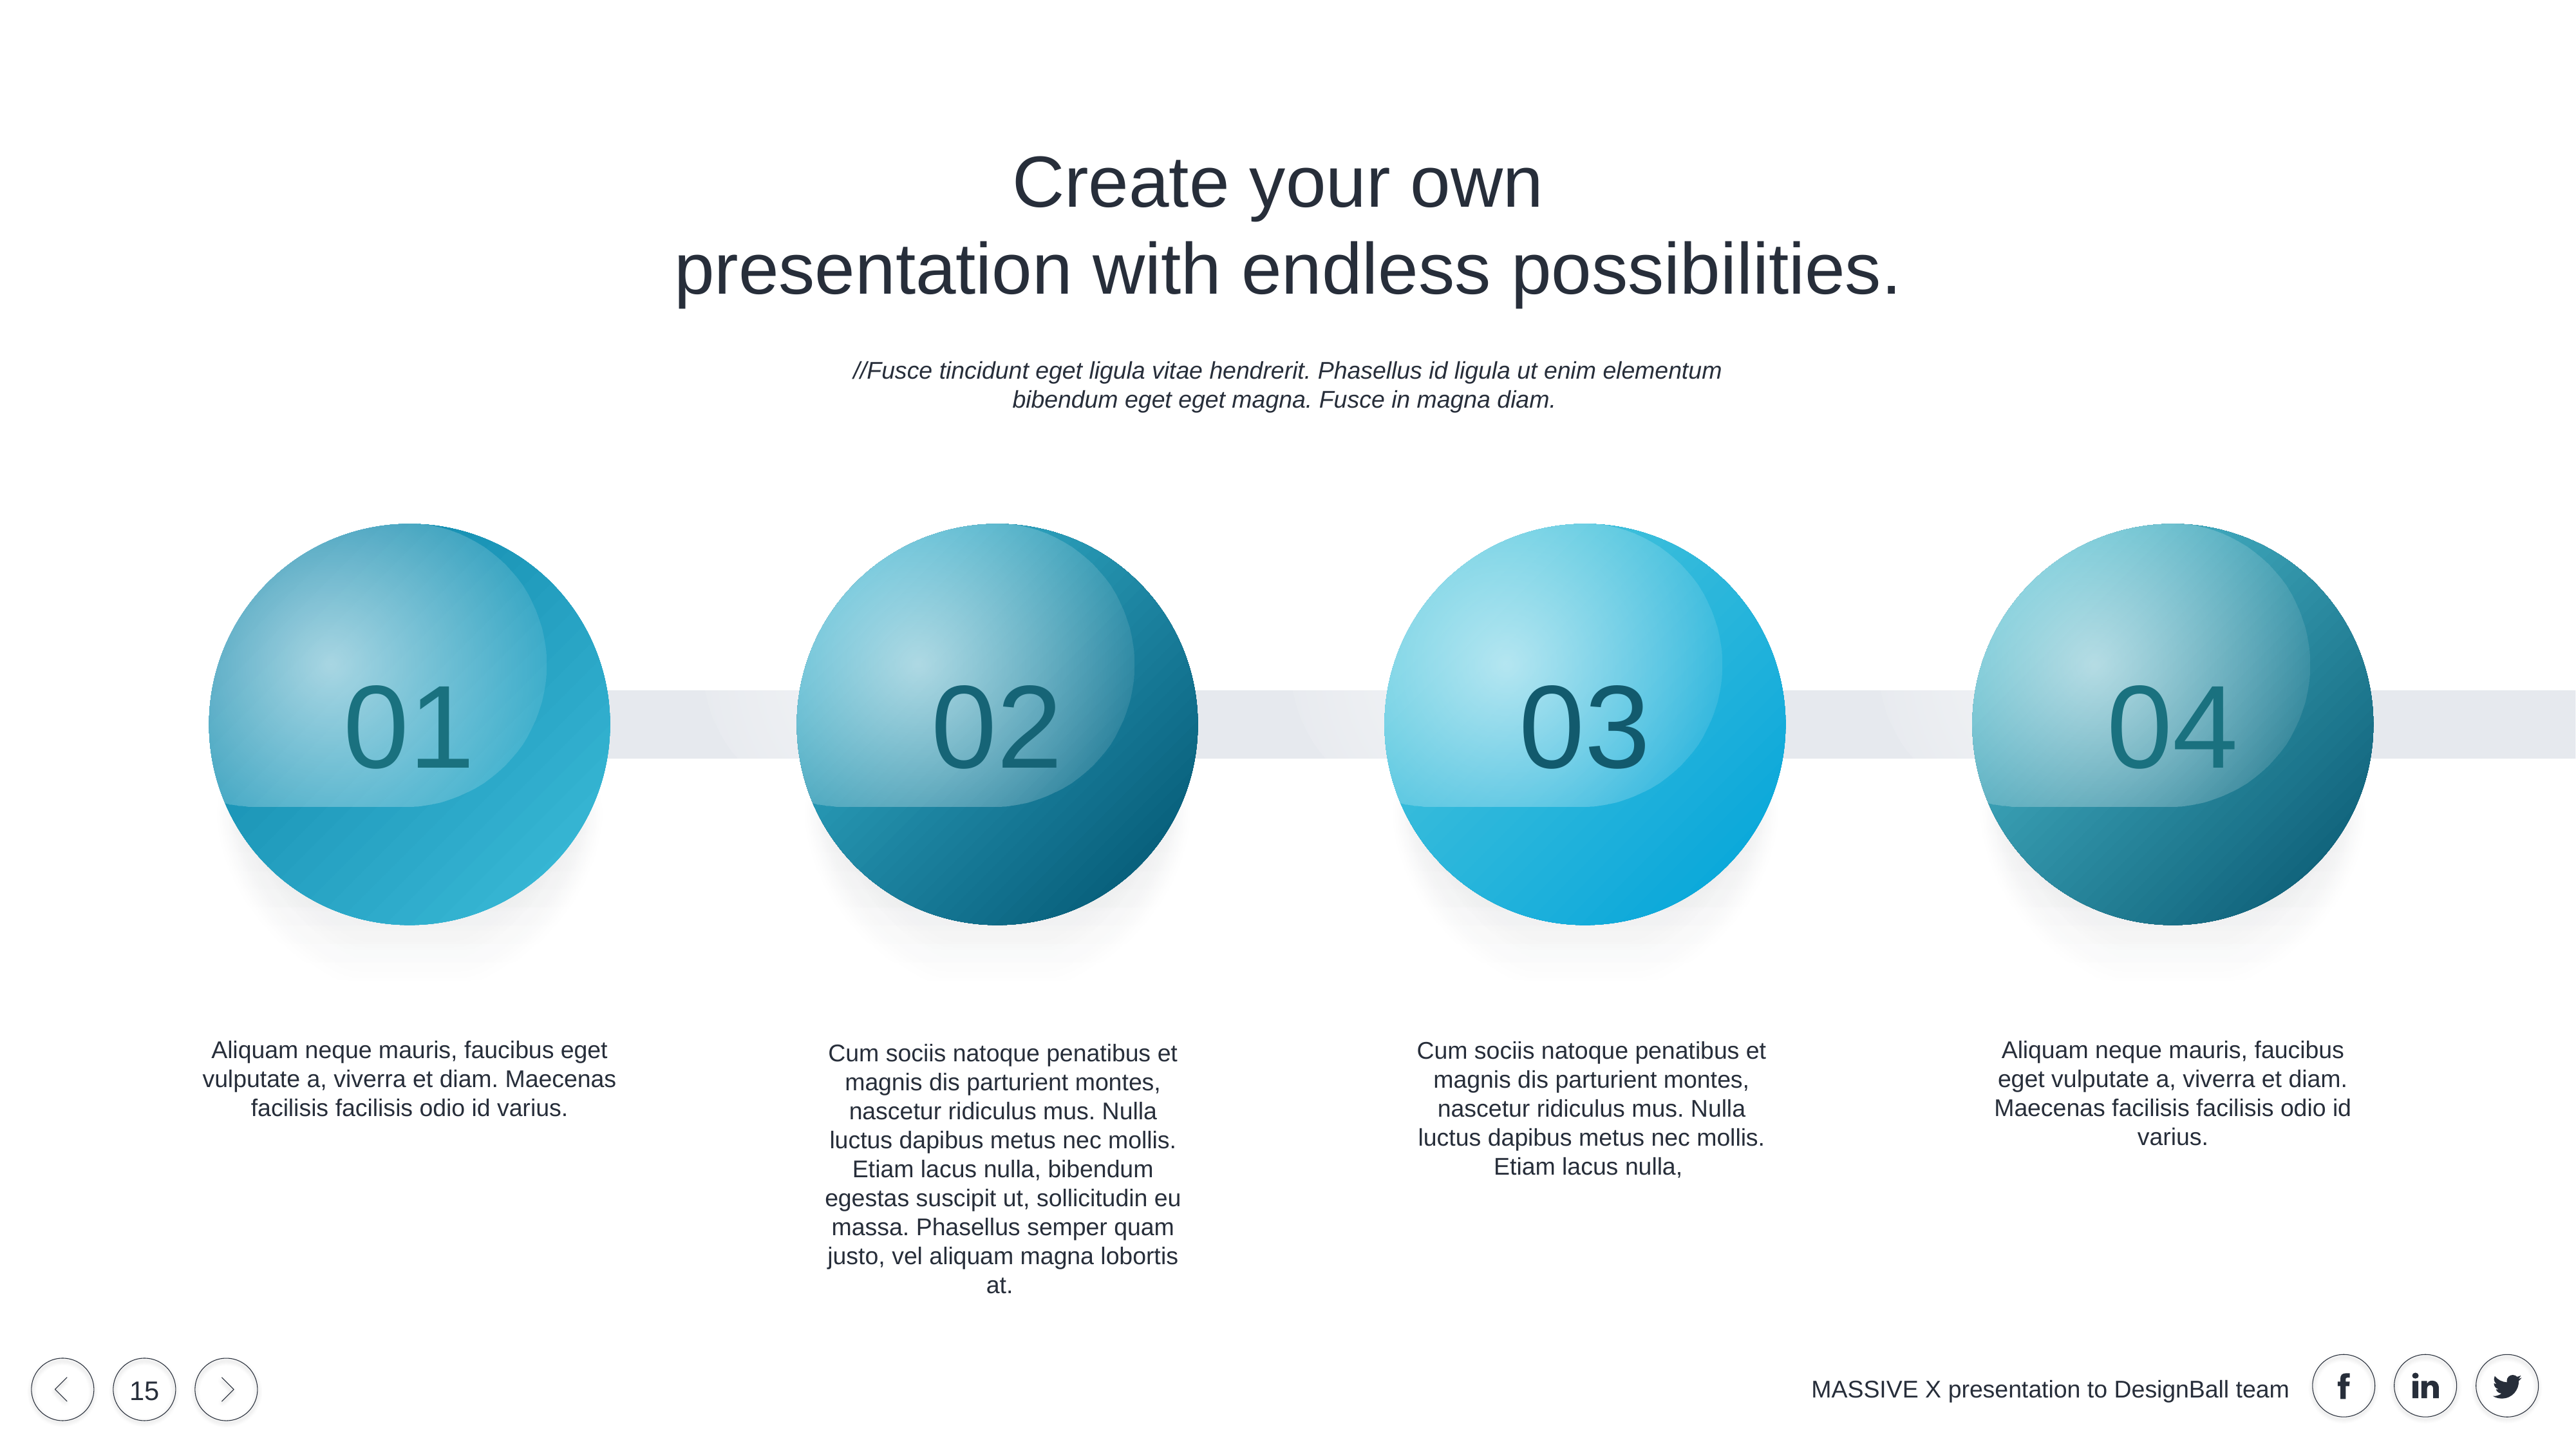

Create your own
presentation with endless possibilities.
//Fusce tincidunt eget ligula vitae hendrerit. Phasellus id ligula ut enim elementum bibendum eget eget magna. Fusce in magna diam.

01

02

03

04

Aliquam neque mauris, faucibus eget vulputate a, viverra et diam. Maecenas facilisis facilisis odio id varius.
Cum sociis natoque penatibus et magnis dis parturient montes, nascetur ridiculus mus. Nulla luctus dapibus metus nec mollis. Etiam lacus nulla, bibendum egestas suscipit ut, sollicitudin eu massa. Phasellus semper quam justo, vel aliquam magna lobortis at.
Cum sociis natoque penatibus et magnis dis parturient montes, nascetur ridiculus mus. Nulla luctus dapibus metus nec mollis. Etiam lacus nulla,
Aliquam neque mauris, faucibus eget vulputate a, viverra et diam. Maecenas facilisis facilisis odio id varius.